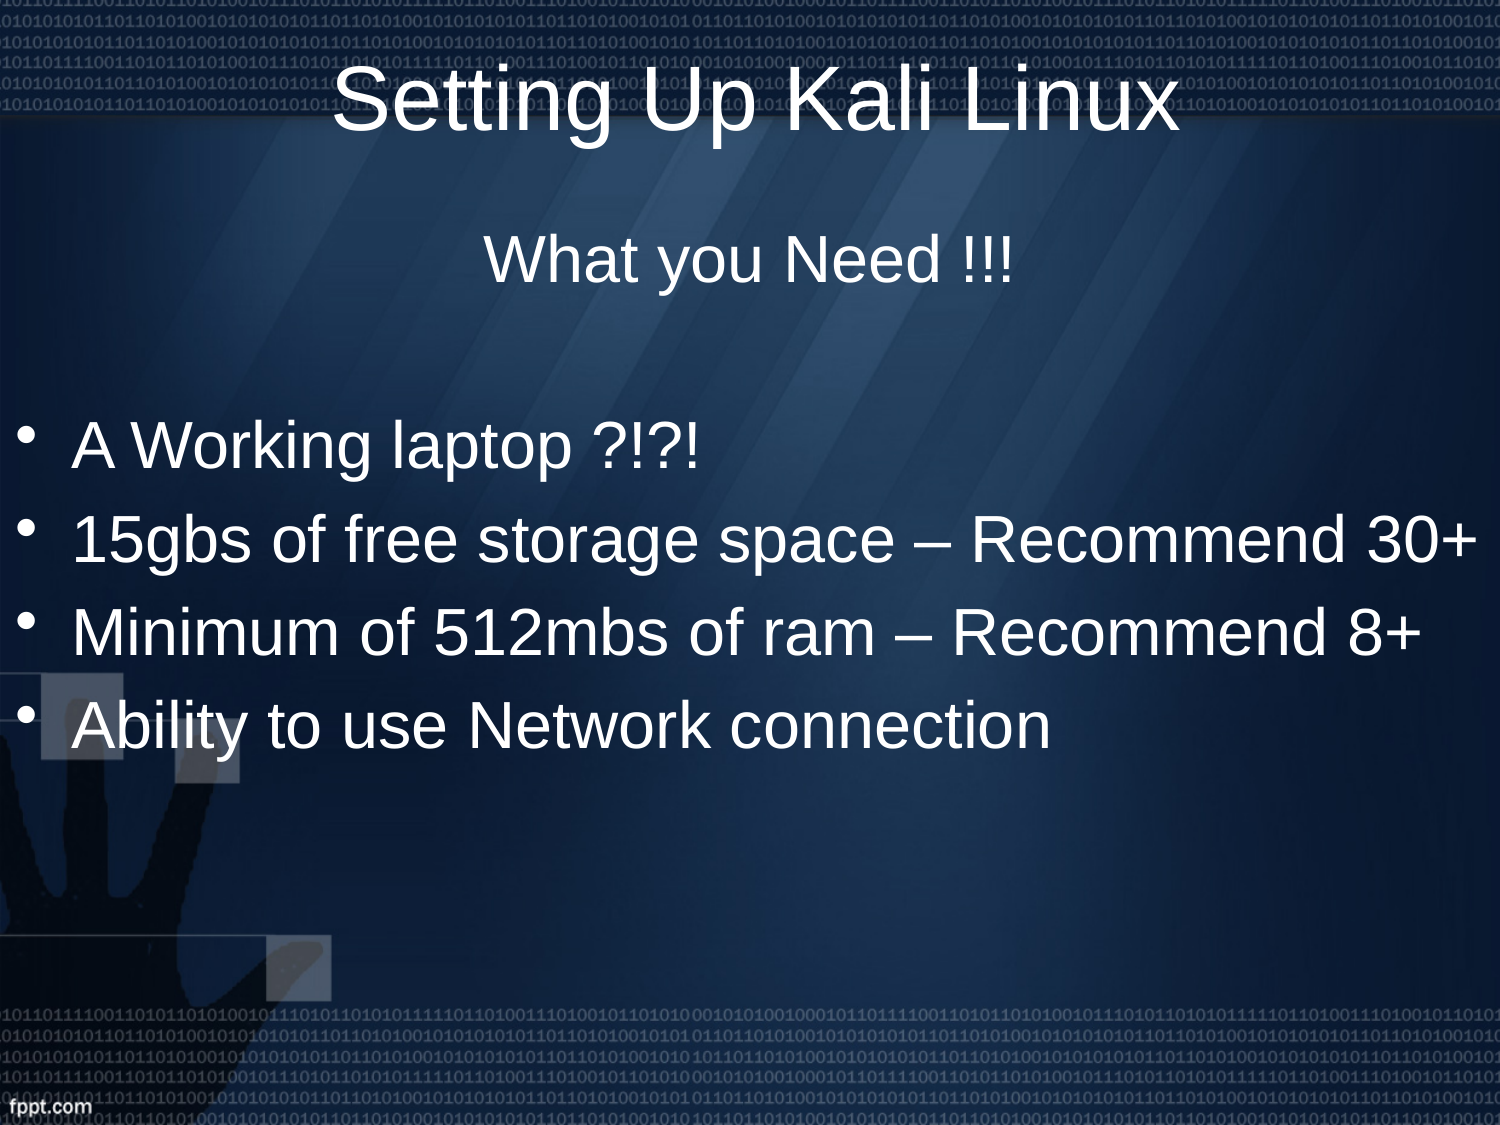

Setting Up Kali Linux
What you Need !!!

A Working laptop ?!?!
15gbs of free storage space – Recommend 30+
Minimum of 512mbs of ram – Recommend 8+
Ability to use Network connection